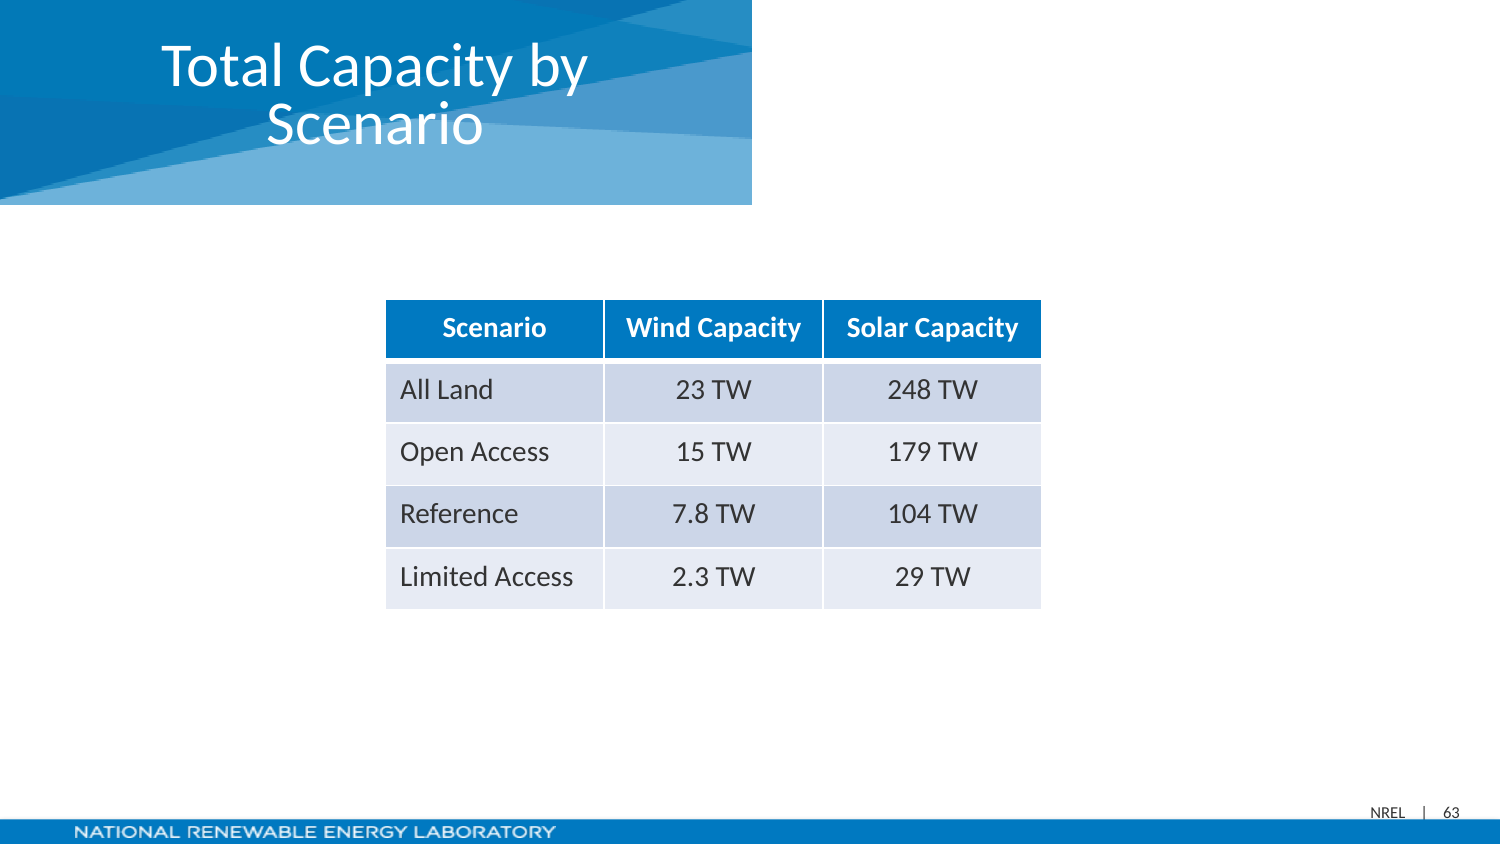

# Total Capacity by Scenario
| Scenario | Wind Capacity | Solar Capacity |
| --- | --- | --- |
| All Land | 23 TW | 248 TW |
| Open Access | 15 TW | 179 TW |
| Reference | 7.8 TW | 104 TW |
| Limited Access | 2.3 TW | 29 TW |